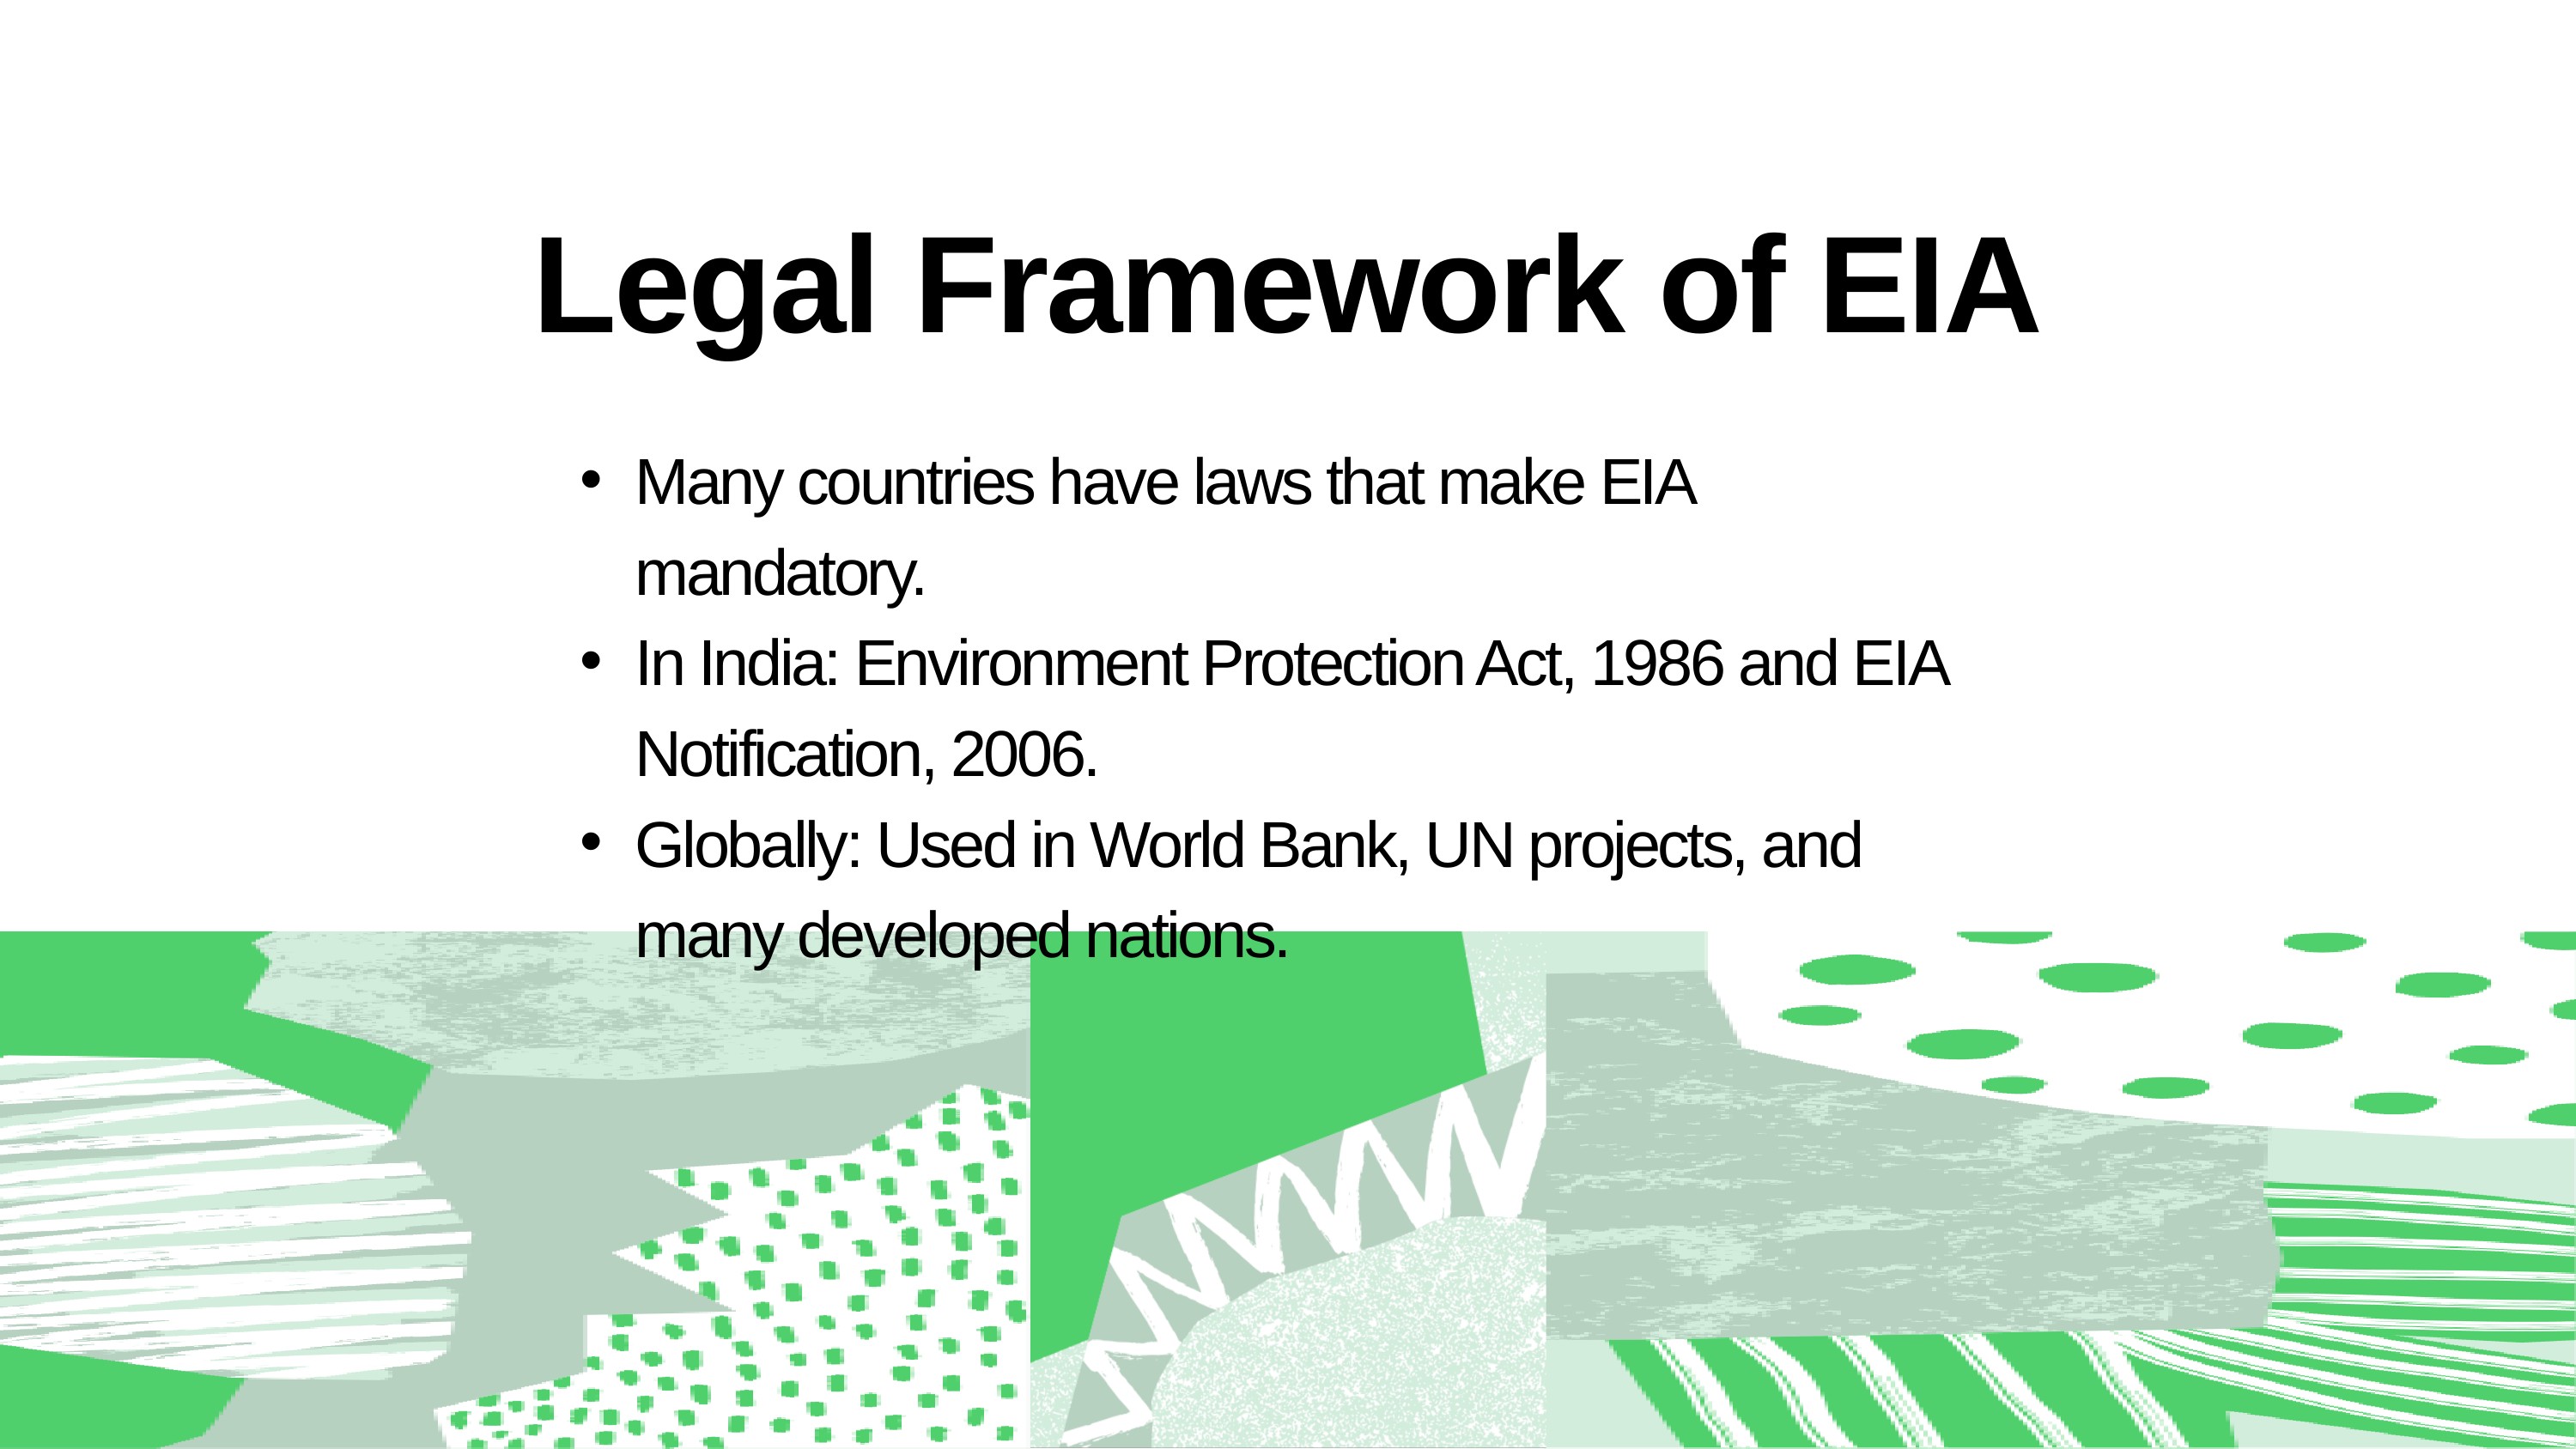

Legal Framework of EIA
Many countries have laws that make EIA mandatory.
In India: Environment Protection Act, 1986 and EIA Notification, 2006.
Globally: Used in World Bank, UN projects, and many developed nations.